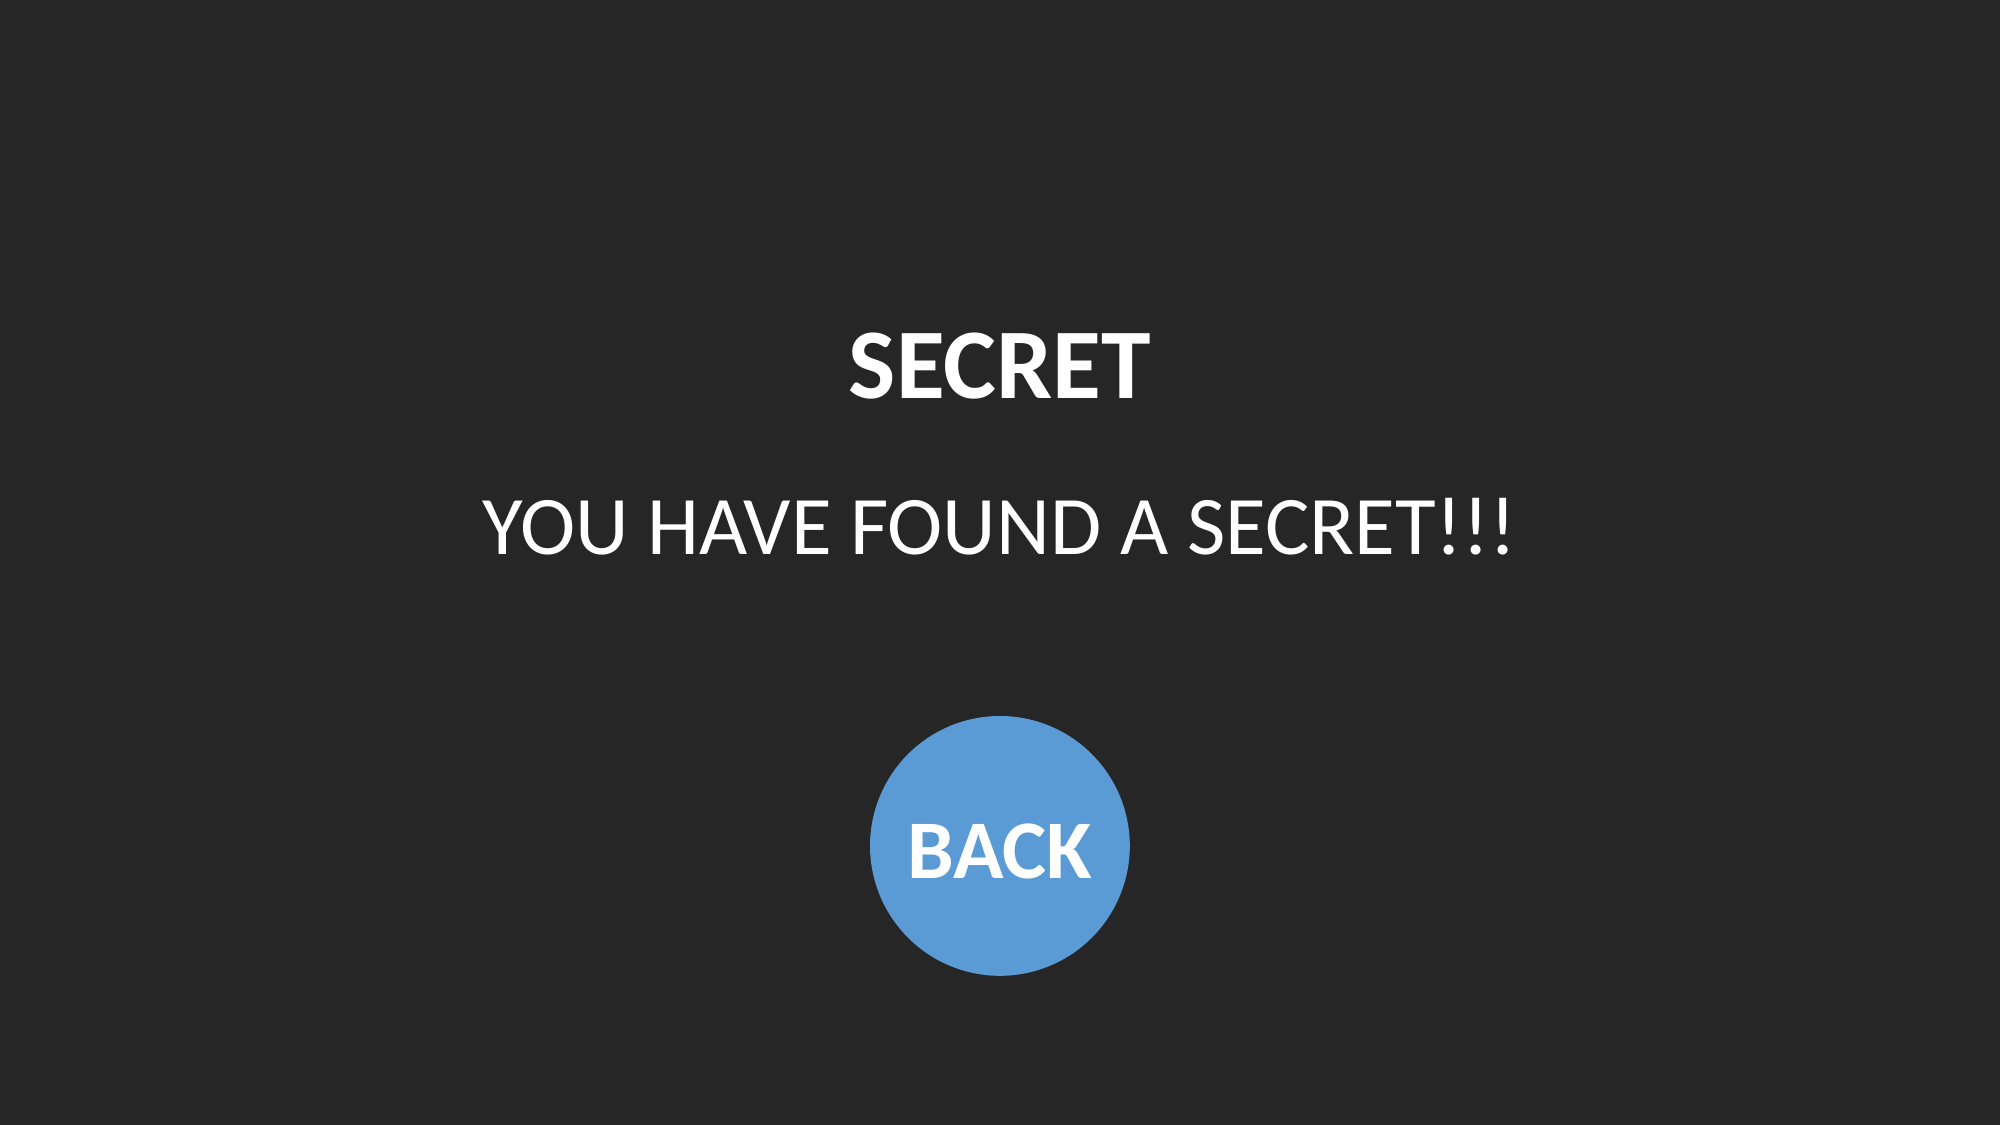

# SECRET
YOU HAVE FOUND A SECRET!!!

BACK